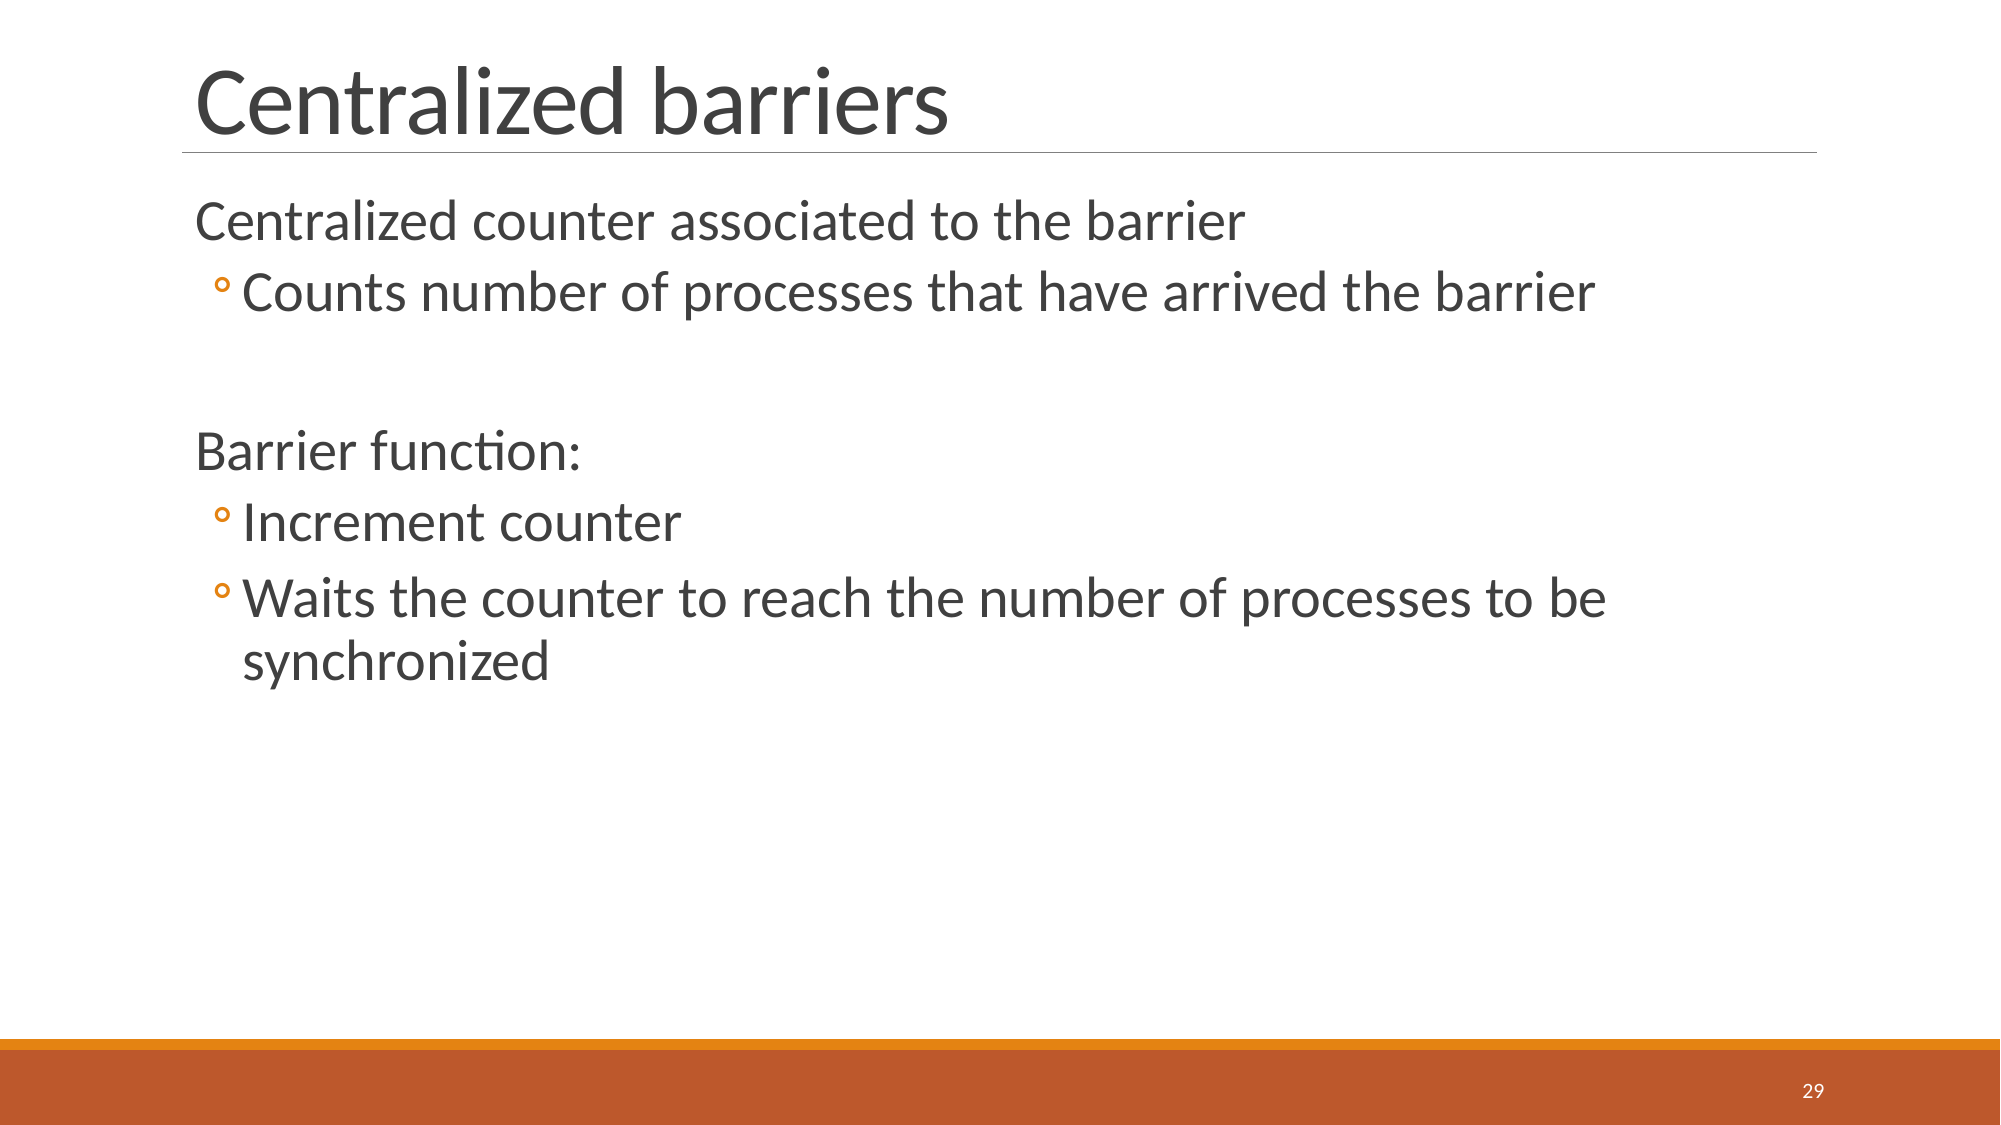

# Centralized barriers
Centralized counter associated to the barrier
Counts number of processes that have arrived the barrier
Barrier function:
Increment counter
Waits the counter to reach the number of processes to be synchronized
29